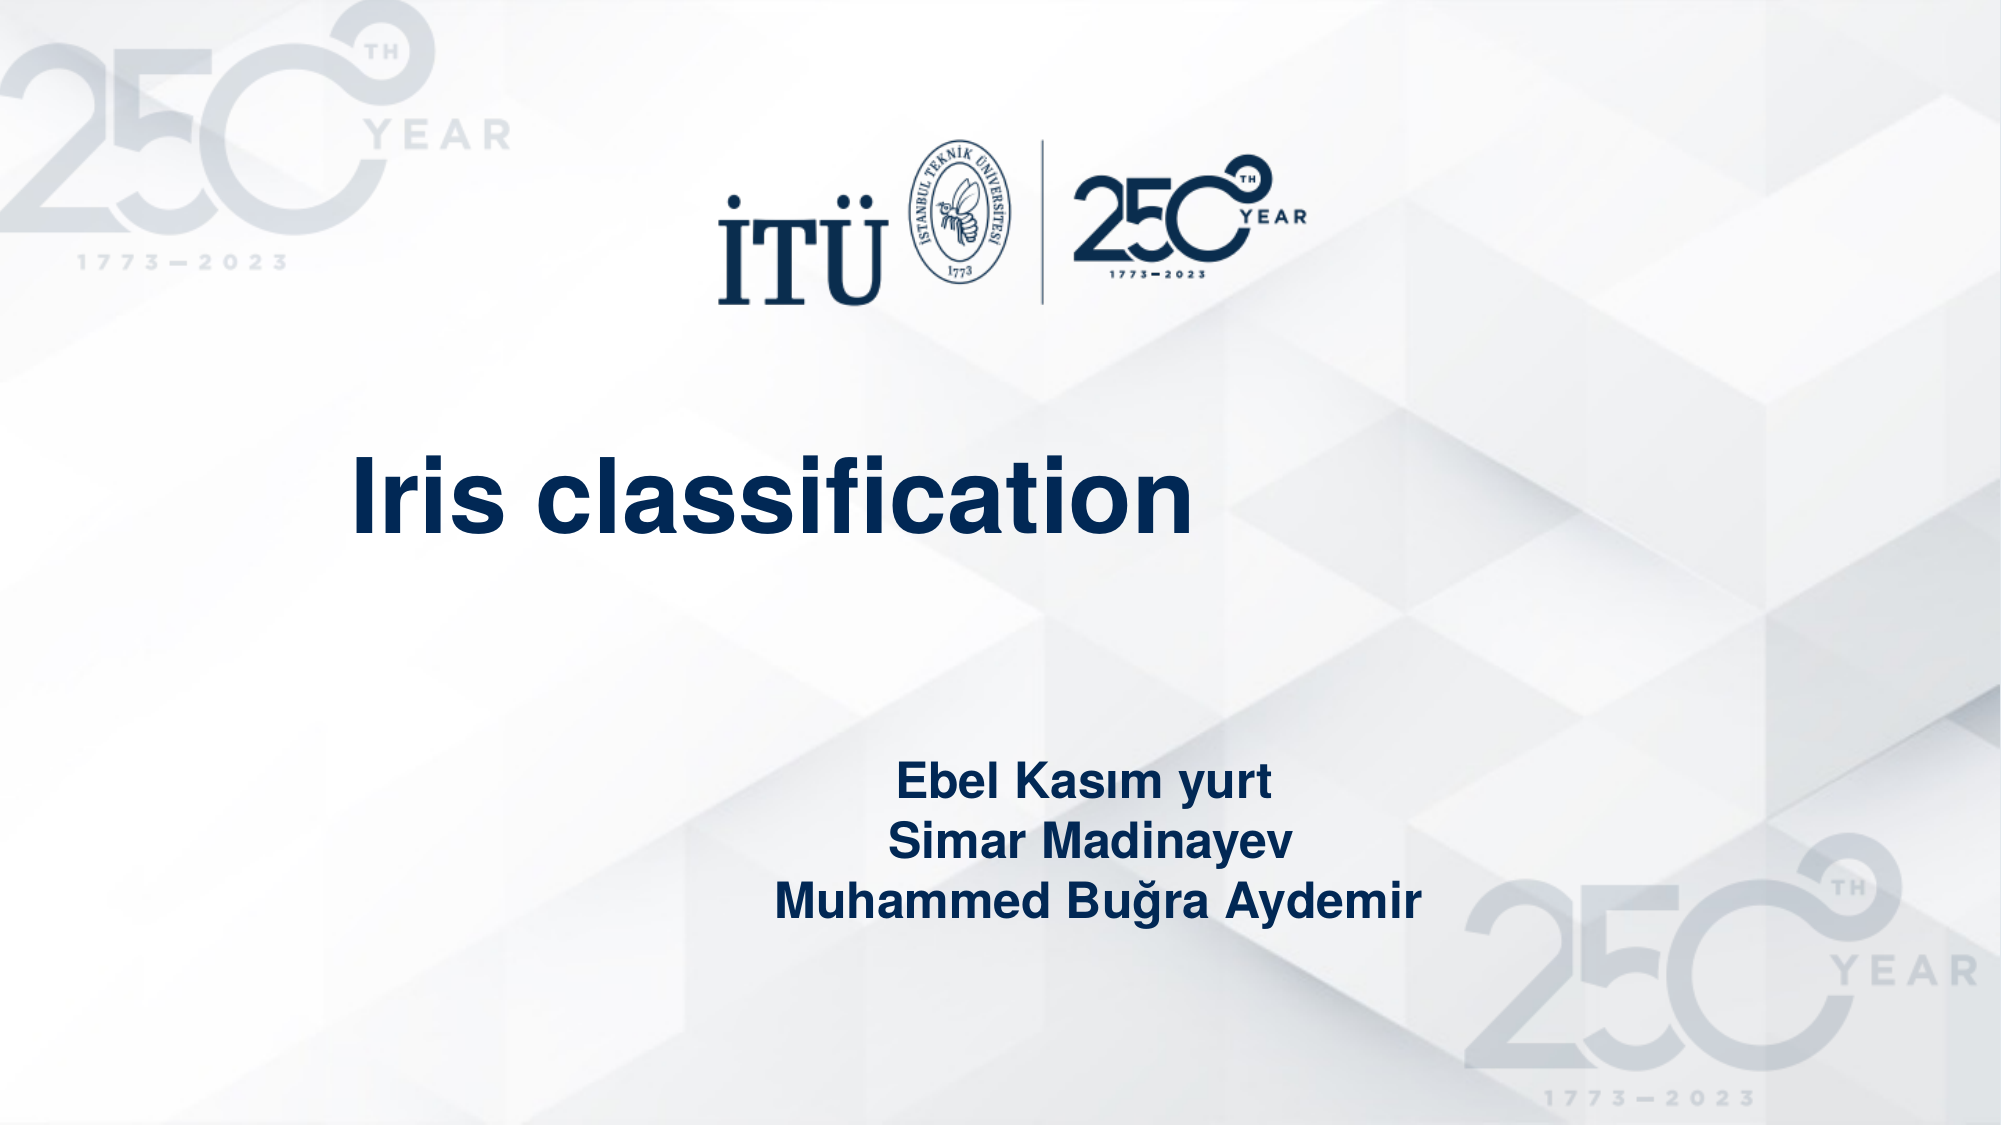

Iris classification
Ebel Kasım yurt
Simar Madinayev
  Muhammed Buğra Aydemir